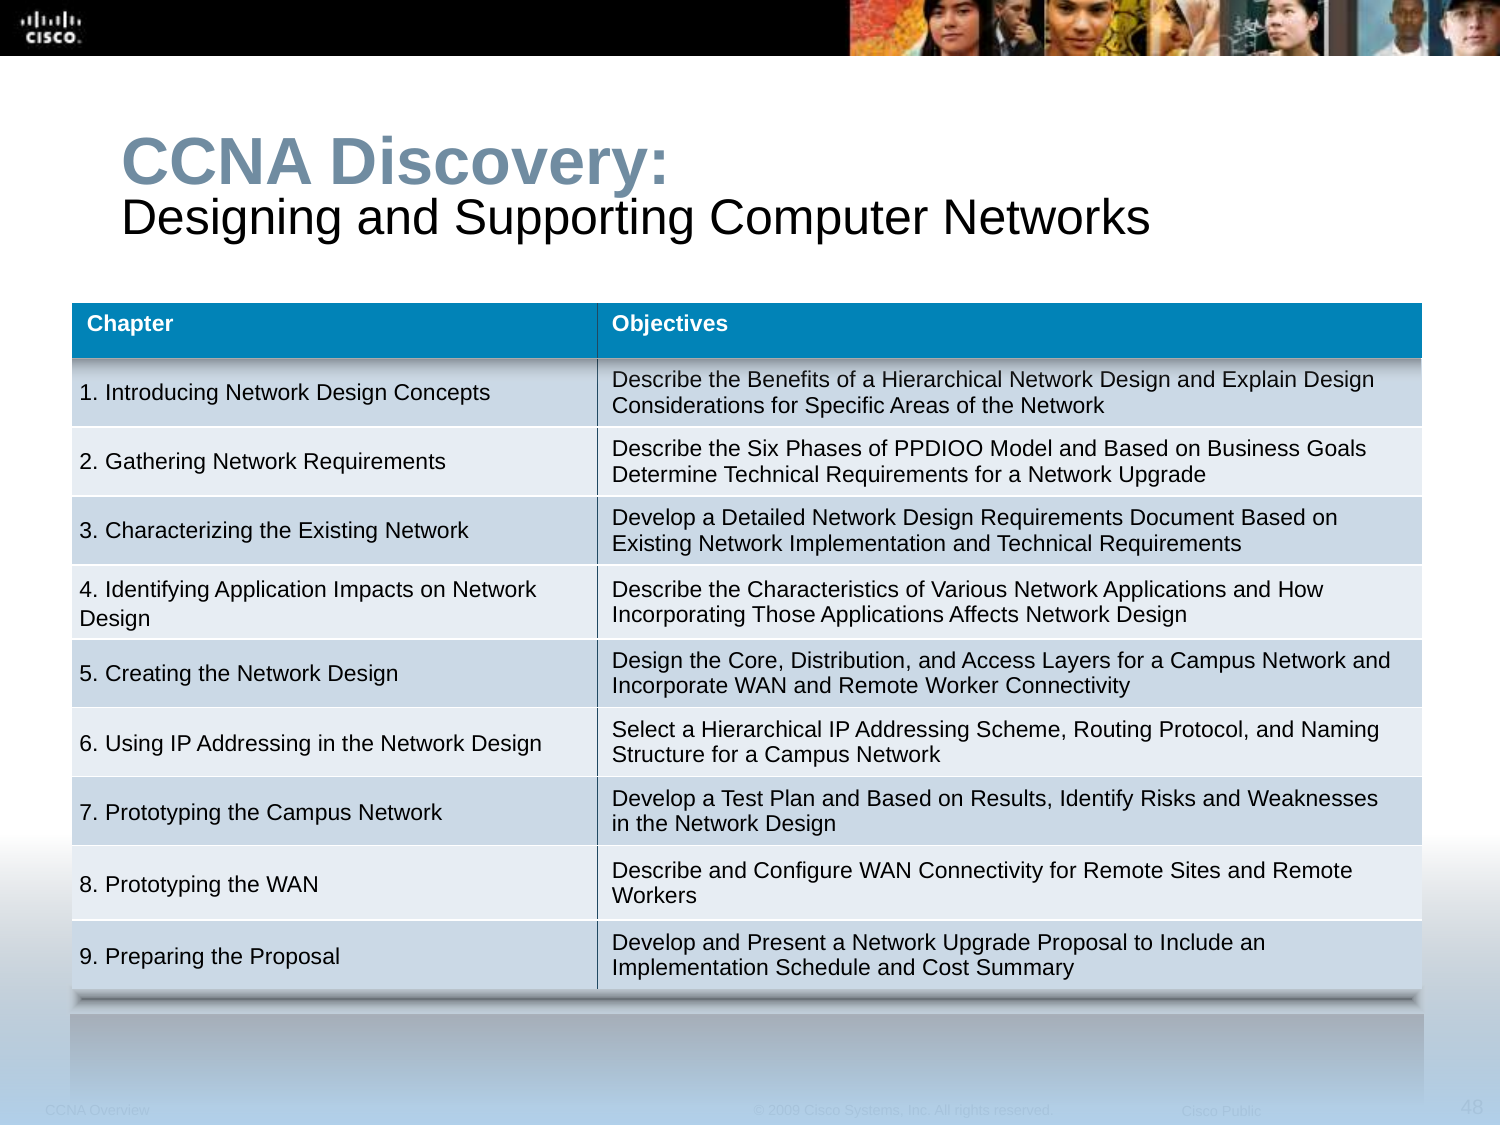

CCNA Discovery:
Designing and Supporting Computer Networks

| Chapter | Objectives |
| --- | --- |
| 1. Introducing Network Design Concepts | Describe the Benefits of a Hierarchical Network Design and Explain Design Considerations for Specific Areas of the Network |
| 2. Gathering Network Requirements | Describe the Six Phases of PPDIOO Model and Based on Business Goals Determine Technical Requirements for a Network Upgrade |
| 3. Characterizing the Existing Network | Develop a Detailed Network Design Requirements Document Based on Existing Network Implementation and Technical Requirements |
| 4. Identifying Application Impacts on Network Design | Describe the Characteristics of Various Network Applications and How Incorporating Those Applications Affects Network Design |
| 5. Creating the Network Design | Design the Core, Distribution, and Access Layers for a Campus Network and Incorporate WAN and Remote Worker Connectivity |
| 6. Using IP Addressing in the Network Design | Select a Hierarchical IP Addressing Scheme, Routing Protocol, and Naming Structure for a Campus Network |
| 7. Prototyping the Campus Network | Develop a Test Plan and Based on Results, Identify Risks and Weaknesses in the Network Design |
| 8. Prototyping the WAN | Describe and Configure WAN Connectivity for Remote Sites and Remote Workers |
| 9. Preparing the Proposal | Develop and Present a Network Upgrade Proposal to Include an Implementation Schedule and Cost Summary |